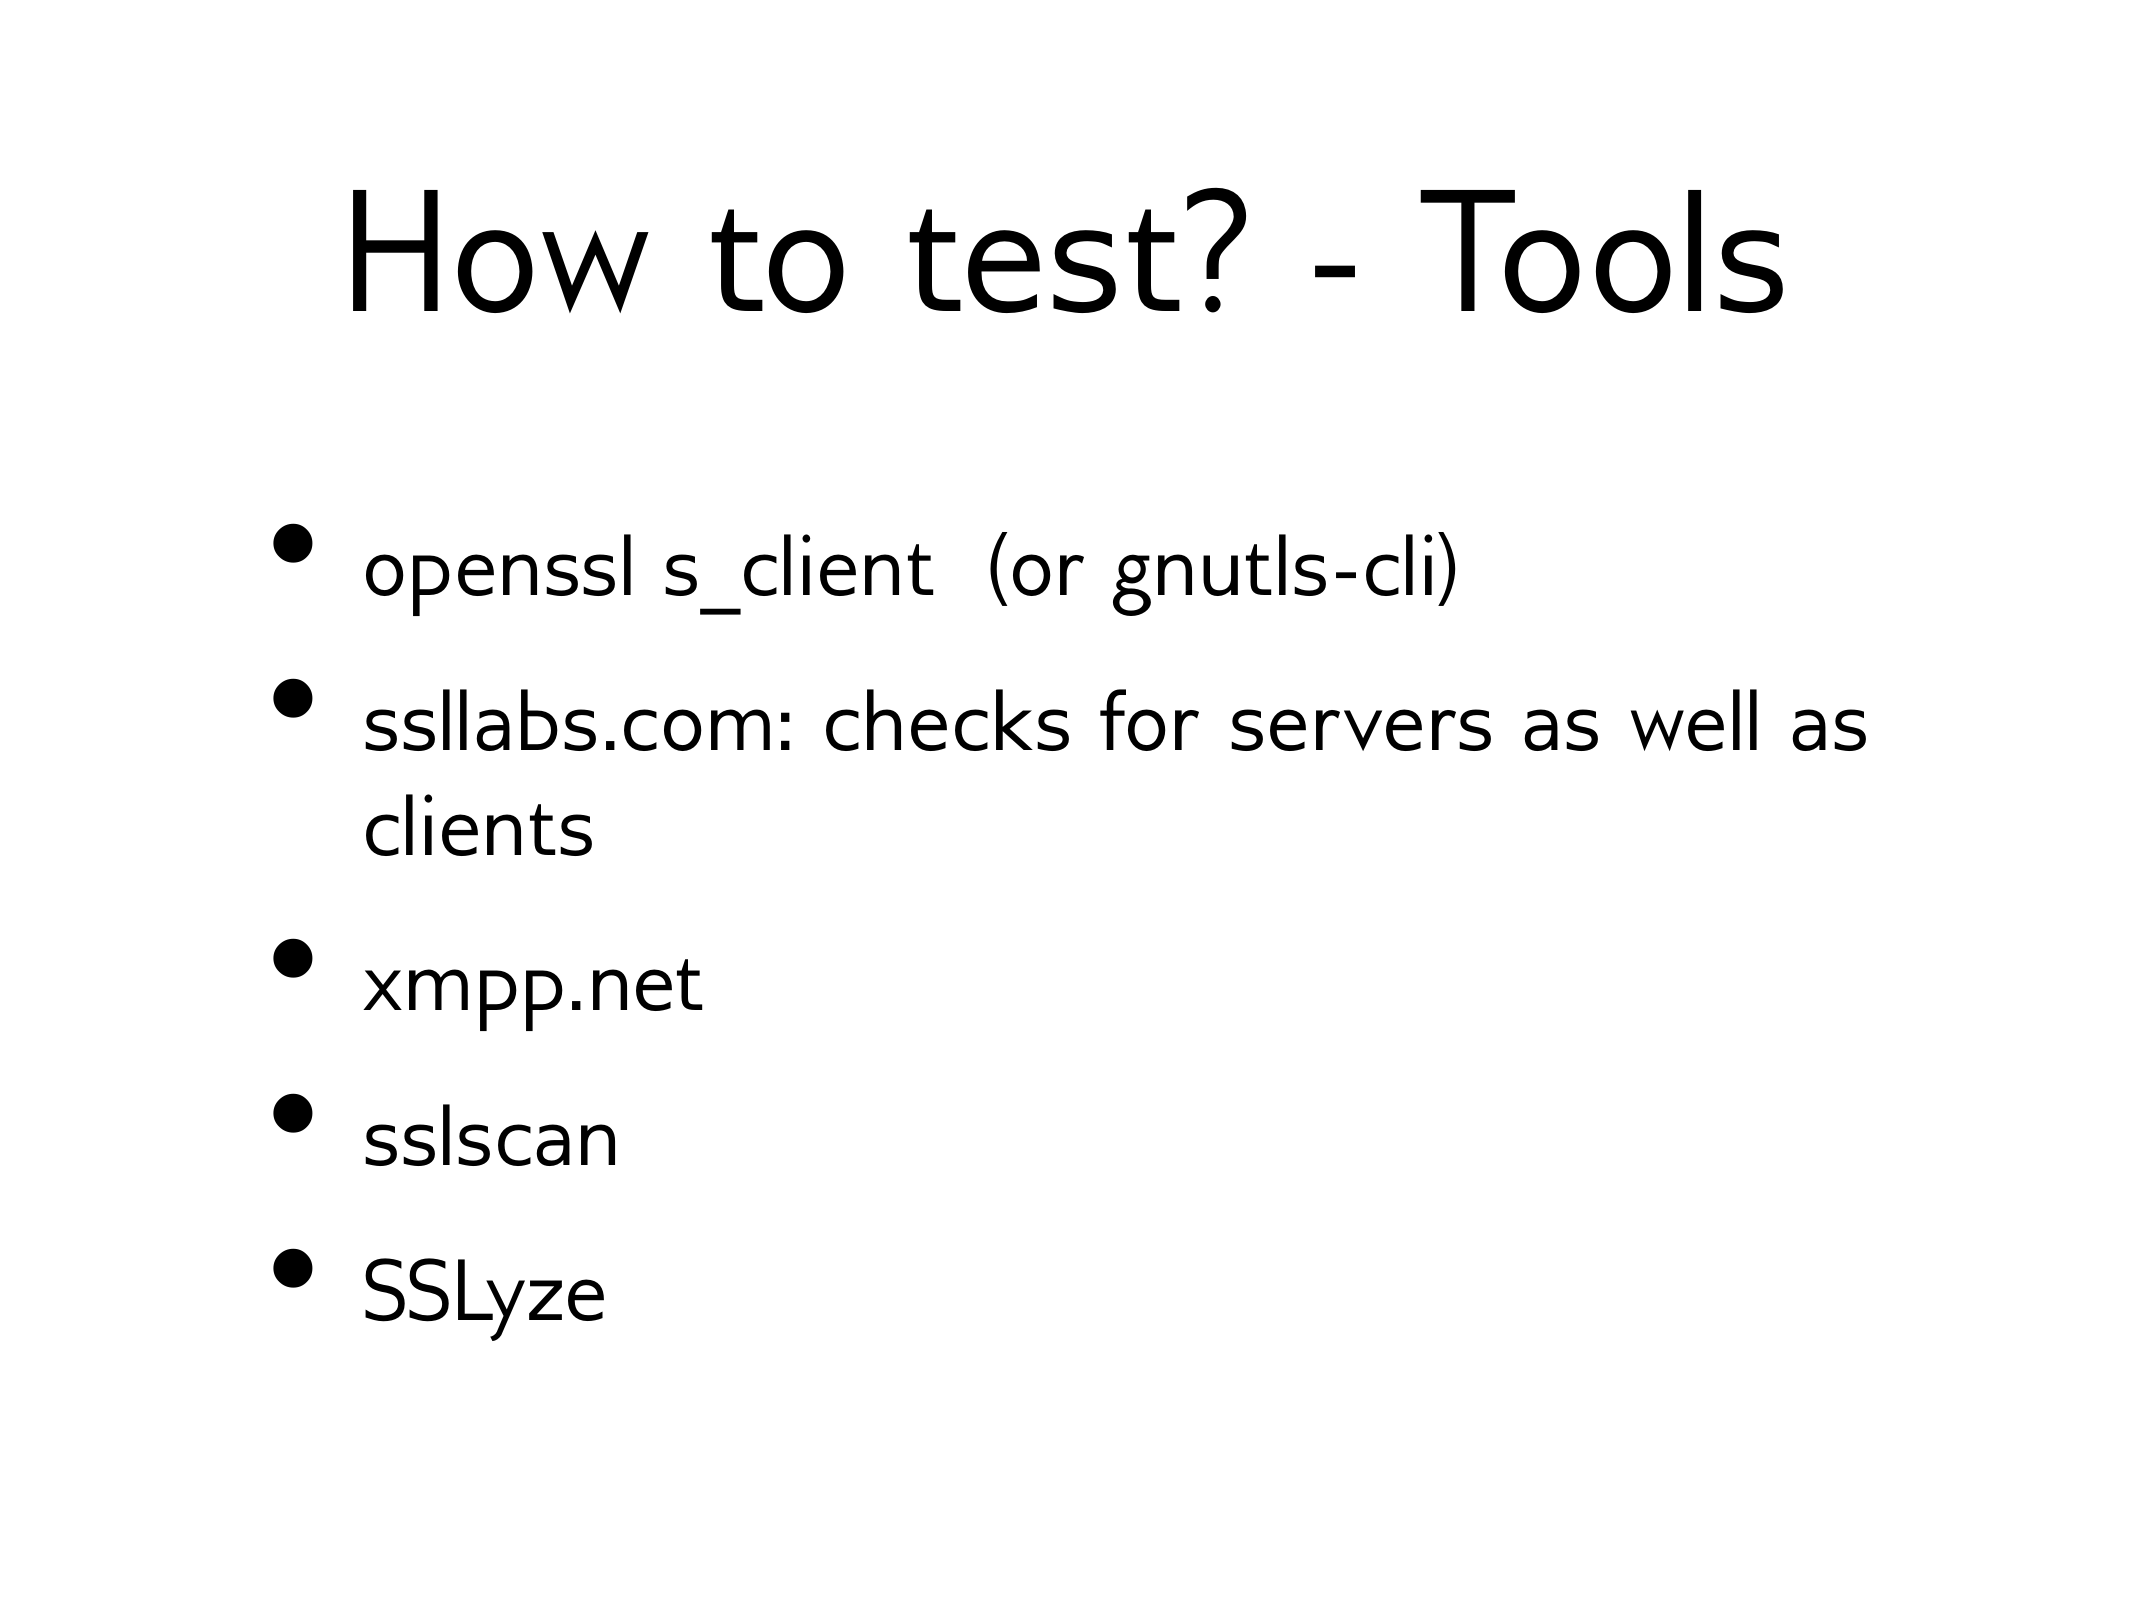

# How to test? - Tools
openssl s_client  (or gnutls-cli)
ssllabs.com: checks for servers as well as clients
xmpp.net
sslscan
SSLyze